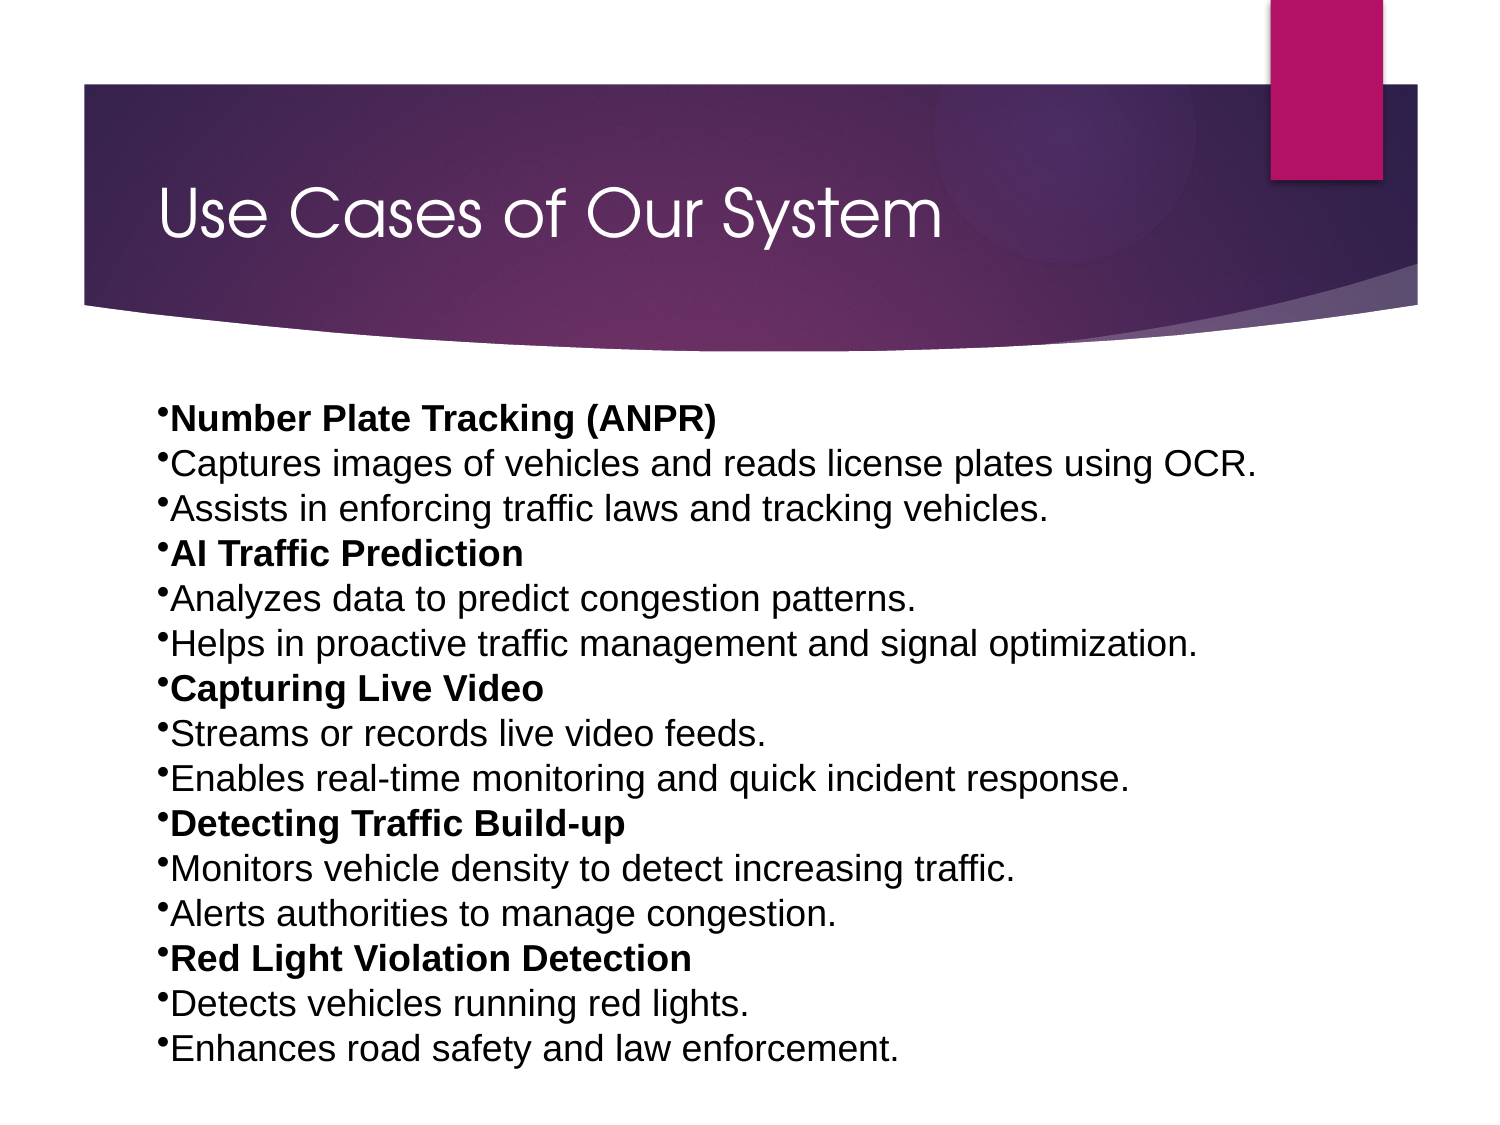

# Use Cases of Our System
Number Plate Tracking (ANPR)
Captures images of vehicles and reads license plates using OCR.
Assists in enforcing traffic laws and tracking vehicles.
AI Traffic Prediction
Analyzes data to predict congestion patterns.
Helps in proactive traffic management and signal optimization.
Capturing Live Video
Streams or records live video feeds.
Enables real-time monitoring and quick incident response.
Detecting Traffic Build-up
Monitors vehicle density to detect increasing traffic.
Alerts authorities to manage congestion.
Red Light Violation Detection
Detects vehicles running red lights.
Enhances road safety and law enforcement.